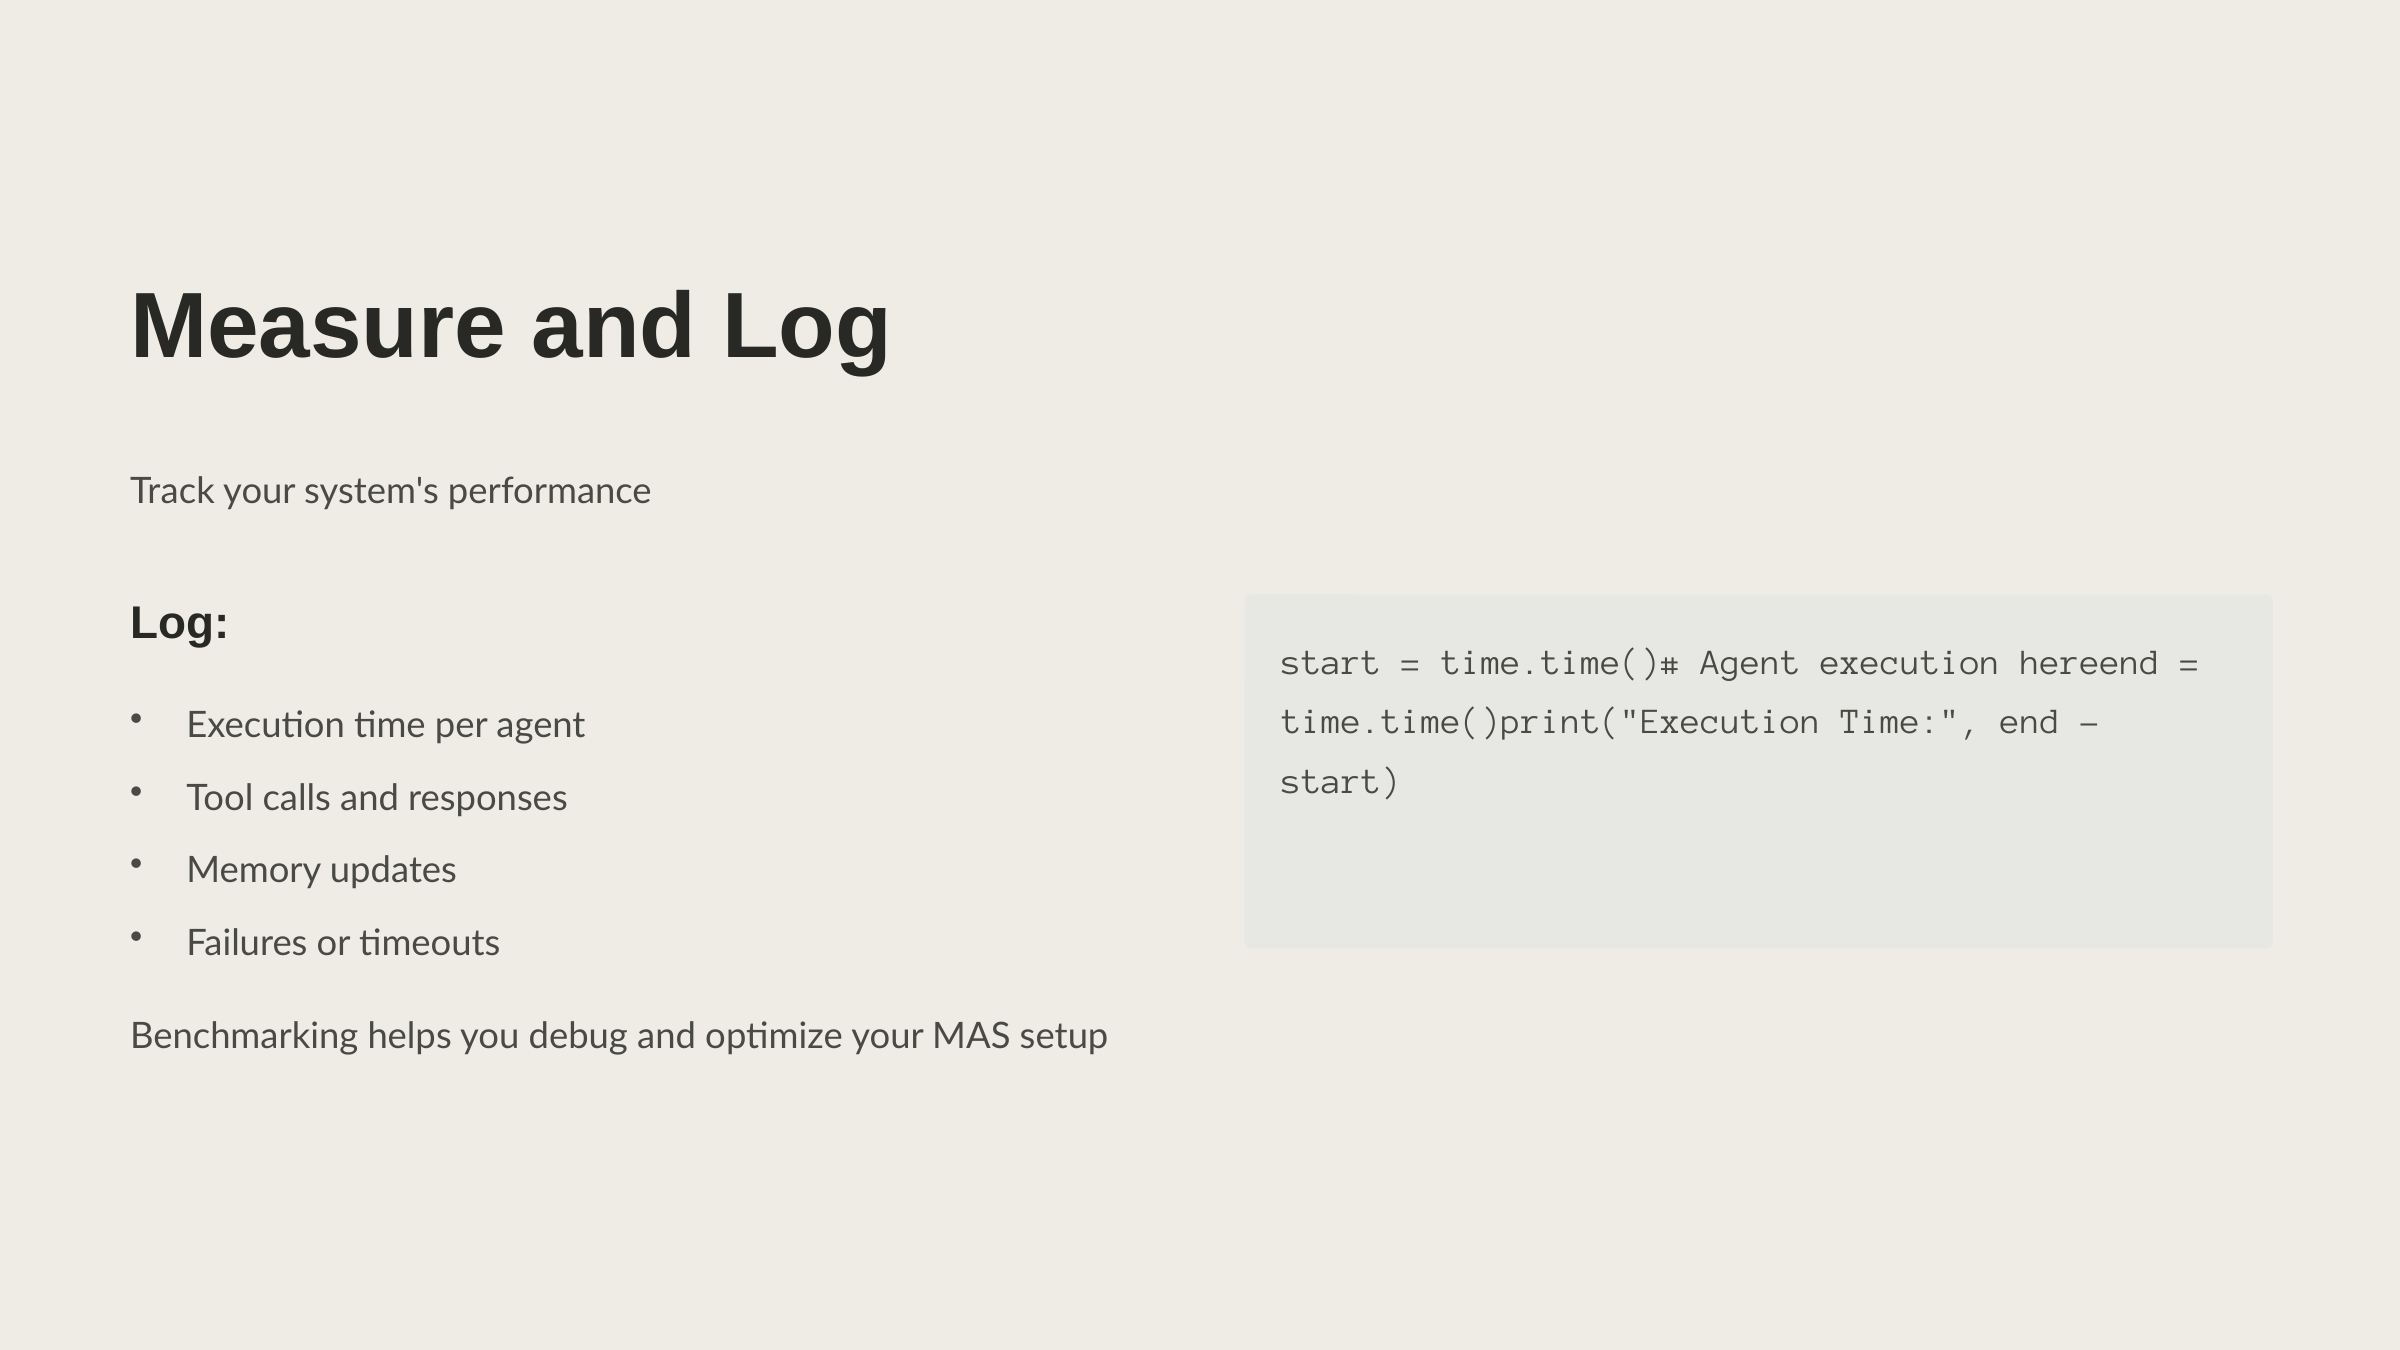

Measure and Log
Track your system's performance
Log:

start = time.time()# Agent execution hereend = time.time()print("Execution Time:", end - start)
Execution time per agent
Tool calls and responses
Memory updates
Failures or timeouts
Benchmarking helps you debug and optimize your MAS setup